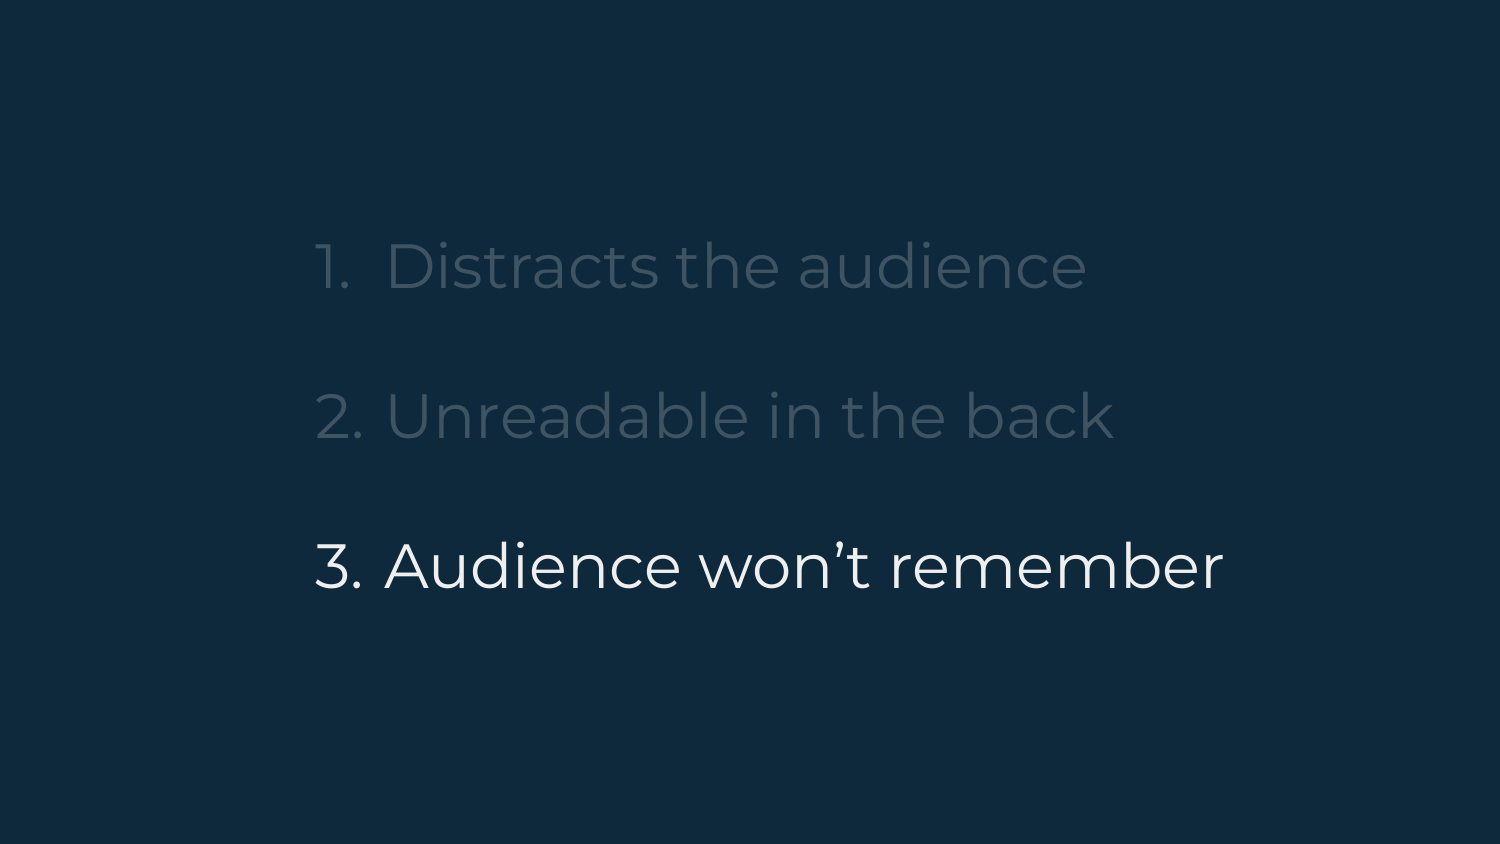

# Distracts the audience
Unreadable in the back

Audience won’t remember